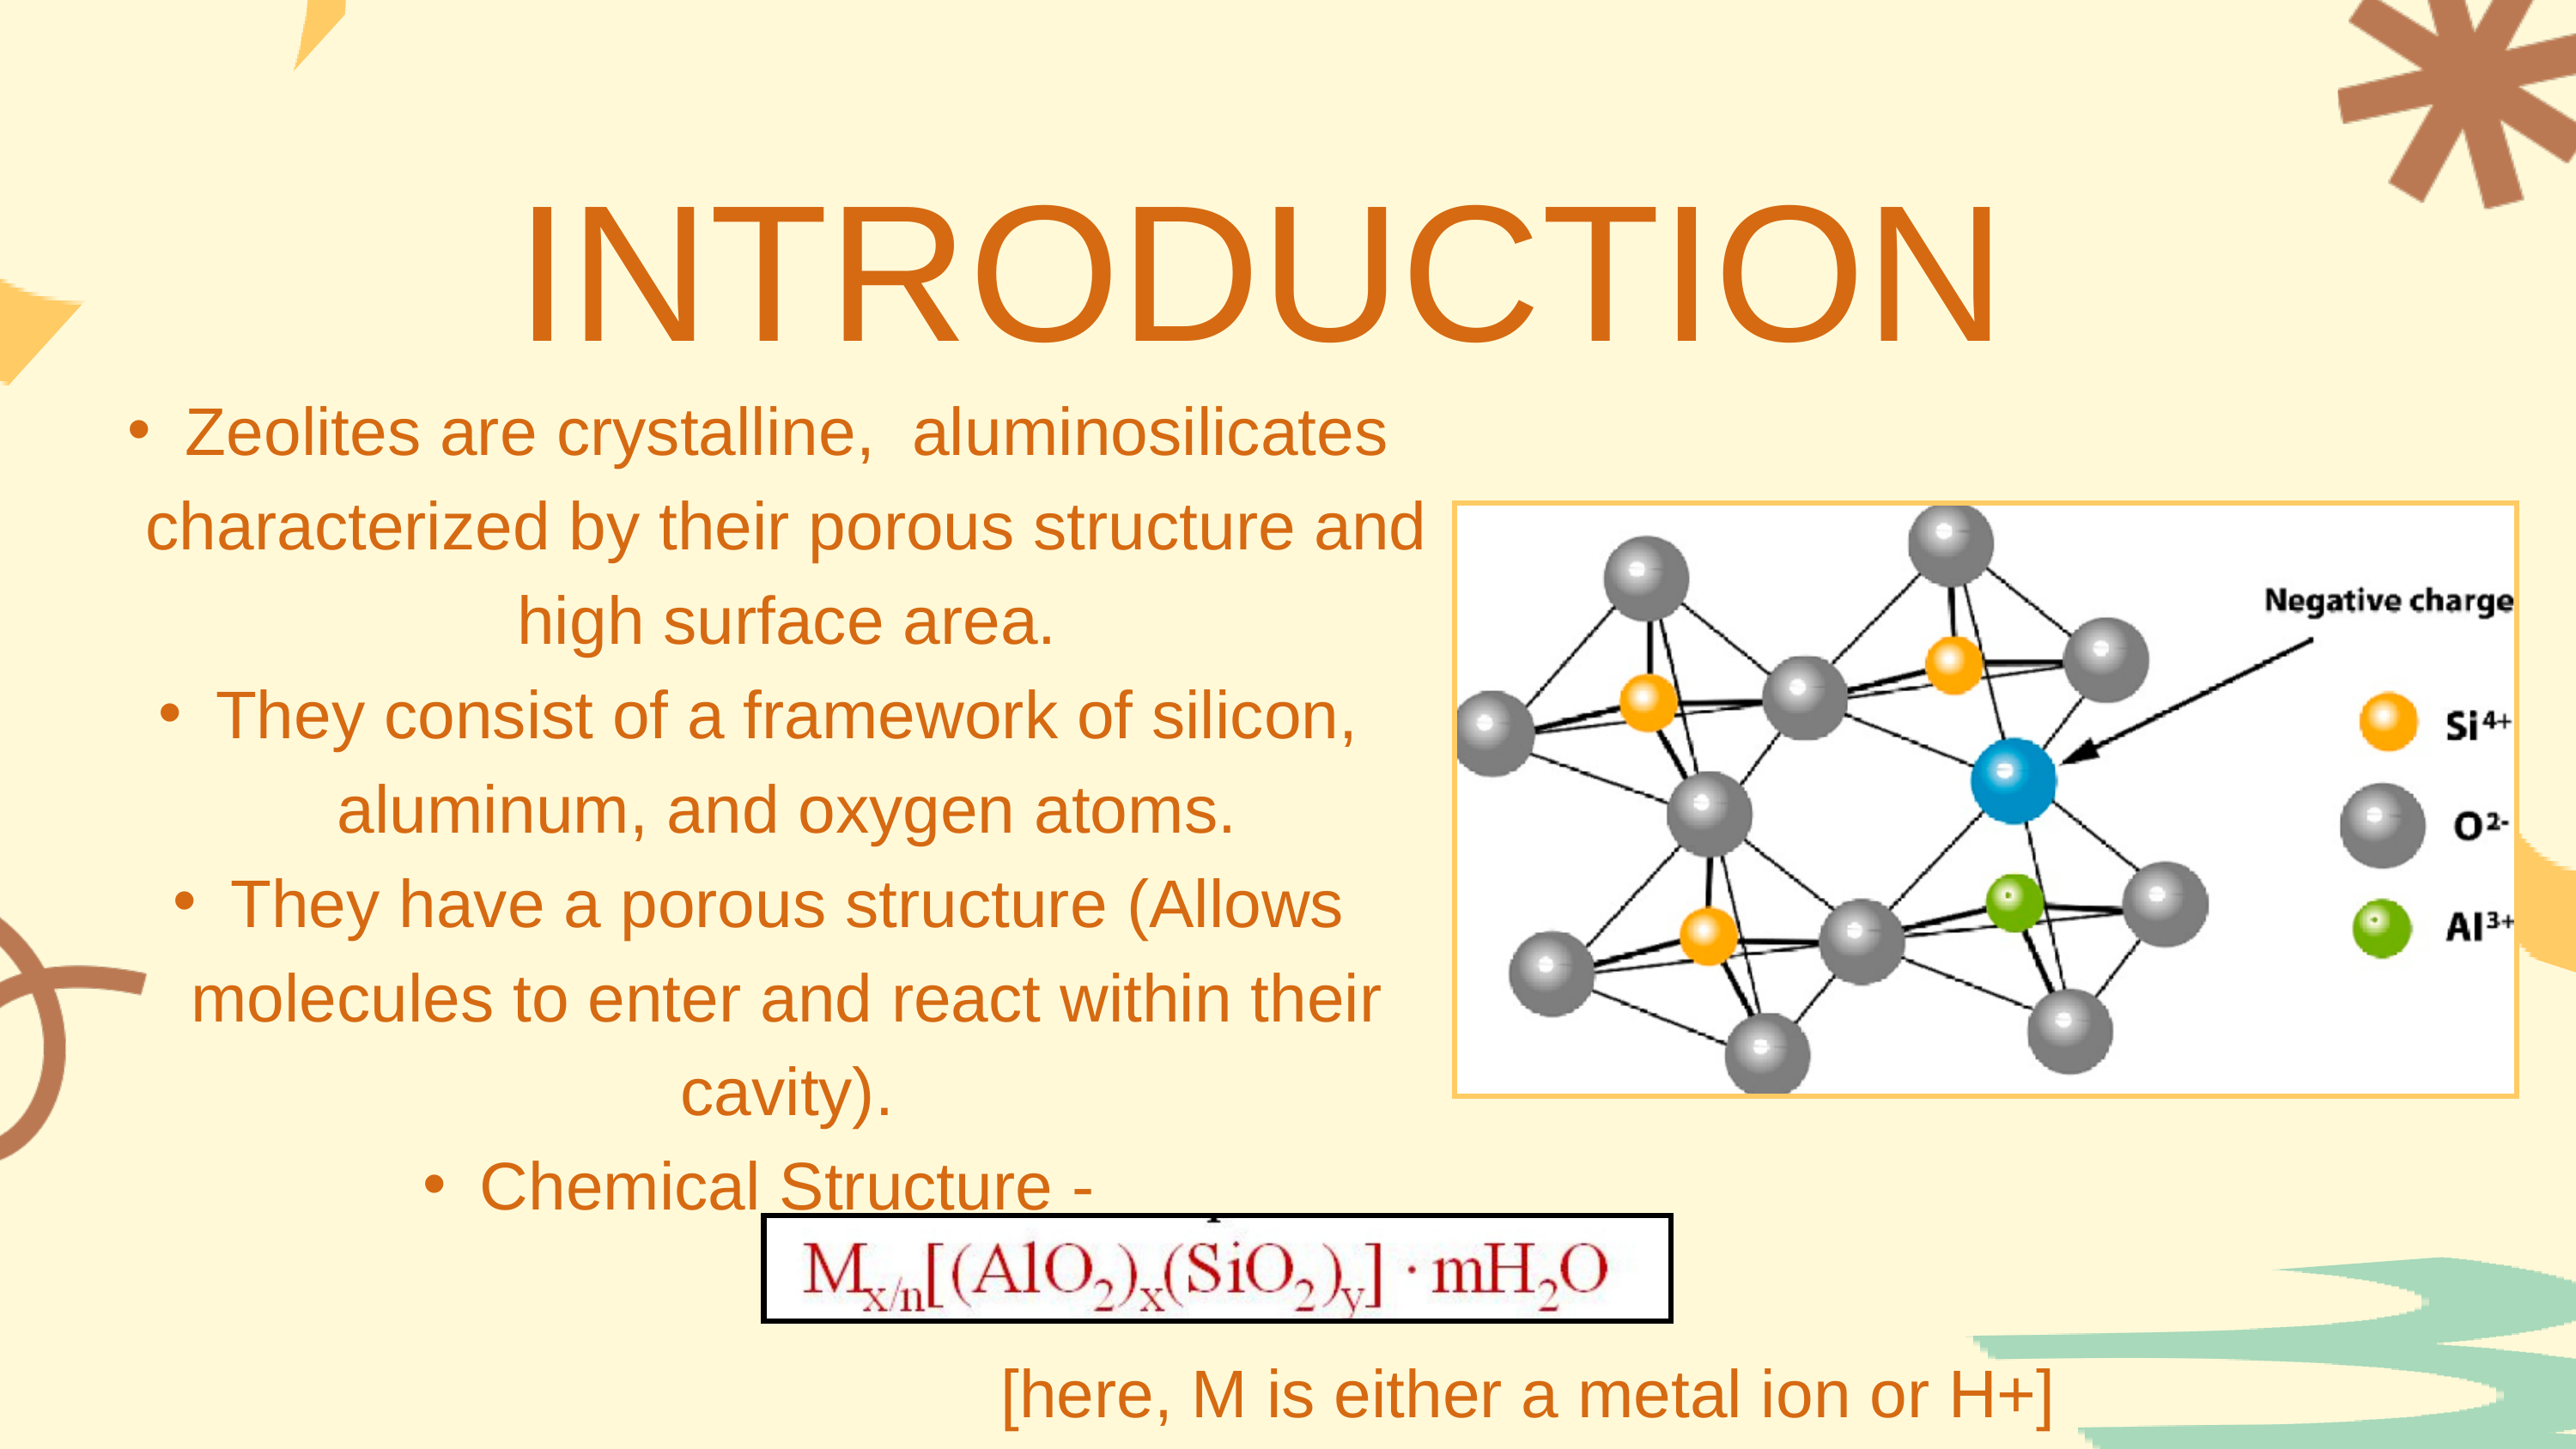

INTRODUCTION
Zeolites are crystalline,  aluminosilicates characterized by their porous structure and high surface area.
They consist of a framework of silicon, aluminum, and oxygen atoms.
They have a porous structure (Allows molecules to enter and react within their cavity).
Chemical Structure -

[here, M is either a metal ion or H+]